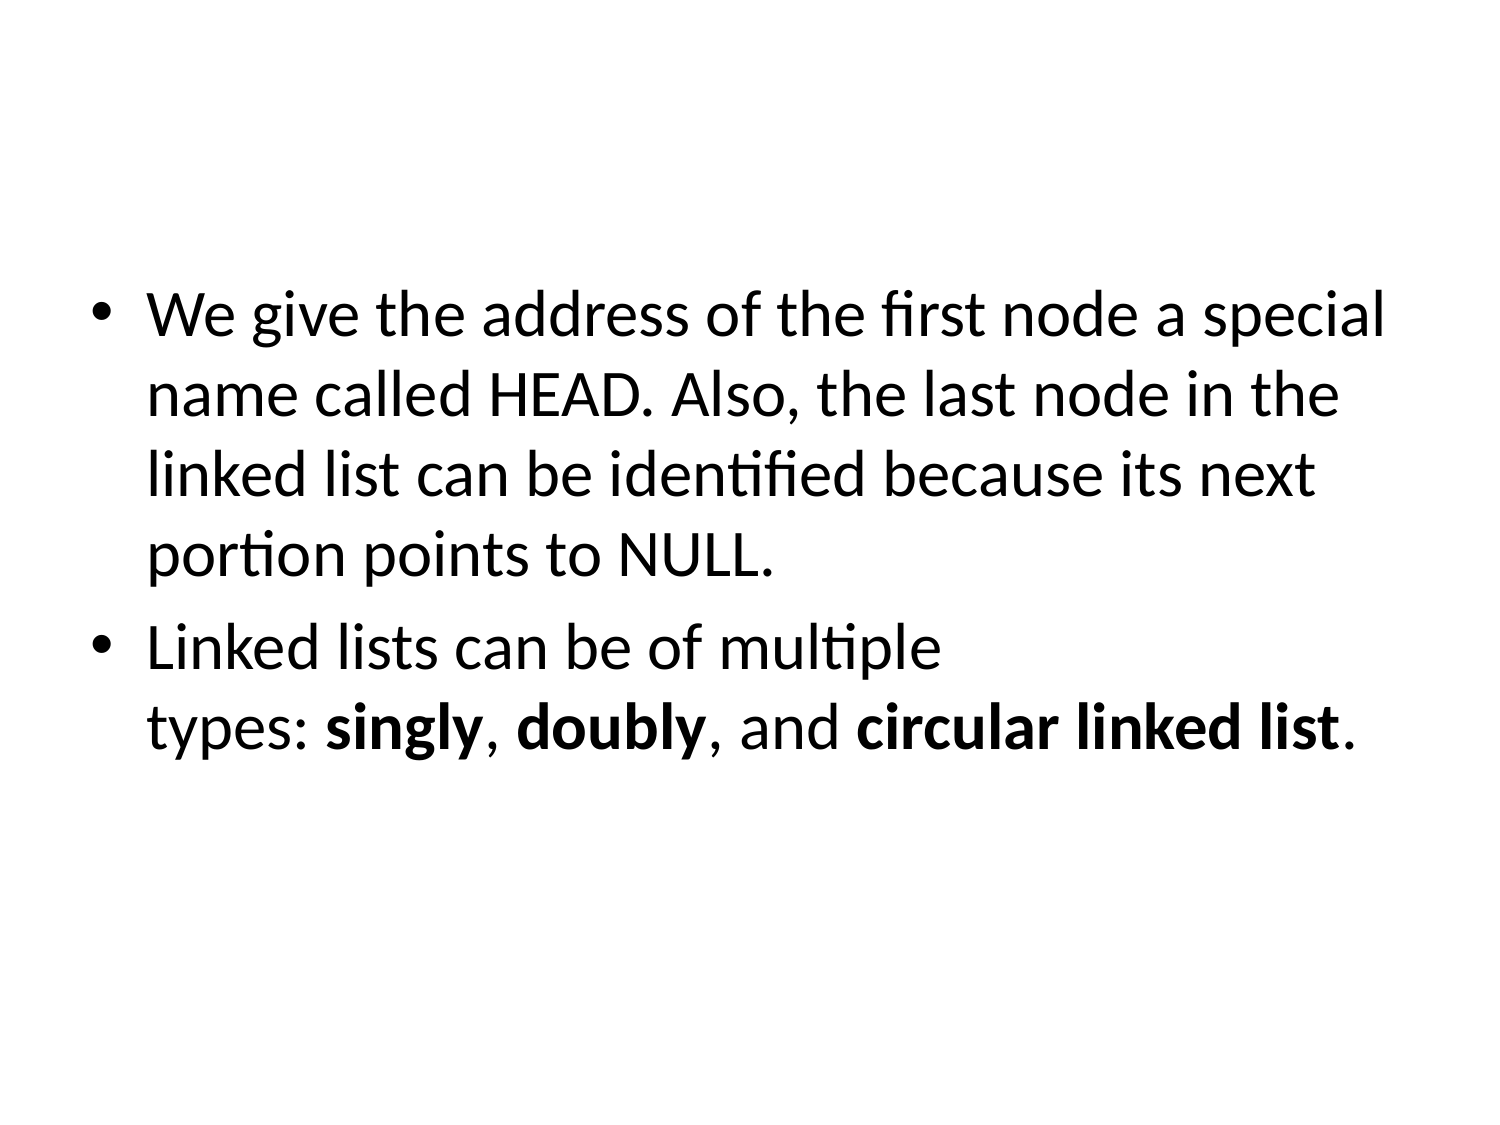

#
We give the address of the first node a special name called HEAD. Also, the last node in the linked list can be identified because its next portion points to NULL.
Linked lists can be of multiple types: singly, doubly, and circular linked list.